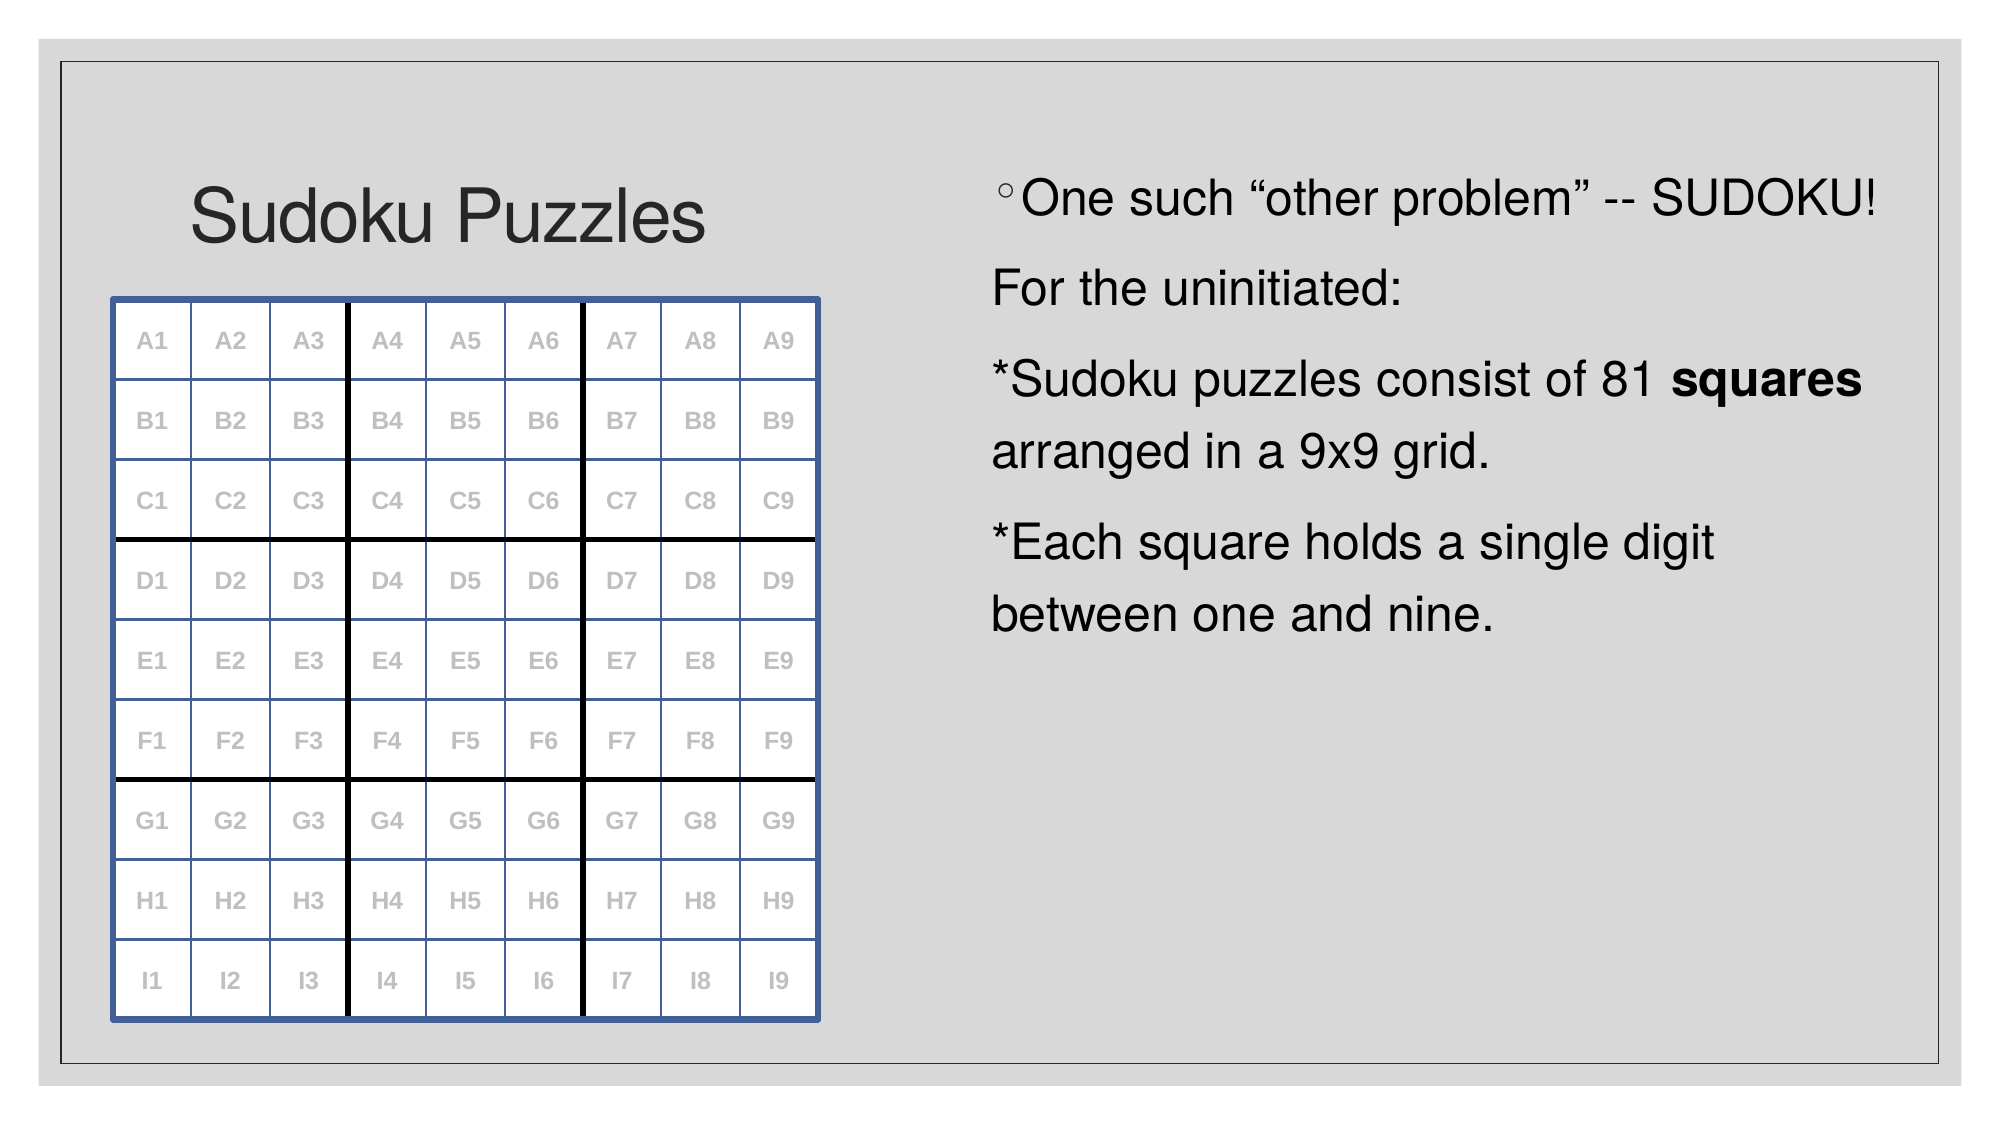

# Sudoku Puzzles
One such “other problem” -- SUDOKU!
For the uninitiated:
*Sudoku puzzles consist of 81 squares arranged in a 9x9 grid.
*Each square holds a single digit between one and nine.

A5
A6
A4
B5
B6
B4
C5
C6
C4

A8
A9
A7
B8
B9
B7
C8
C9
C7

A2
A3
A1
B2
B3
B1
C2
C3
C1

D5
D6
D4
E5
E6
E4
F5
F6
F4

D8
D9
D7
E8
E9
E7
F8
F9
F7

D2
D3
D1
E2
E3
E1
F2
F3
F1

G5
G6
G4
H5
H6
H4
I5
I6
I4

G8
G9
G7
H8
H9
H7
I8
I9
I7

G2
G3
G1
H2
H3
H1
I2
I3
I1